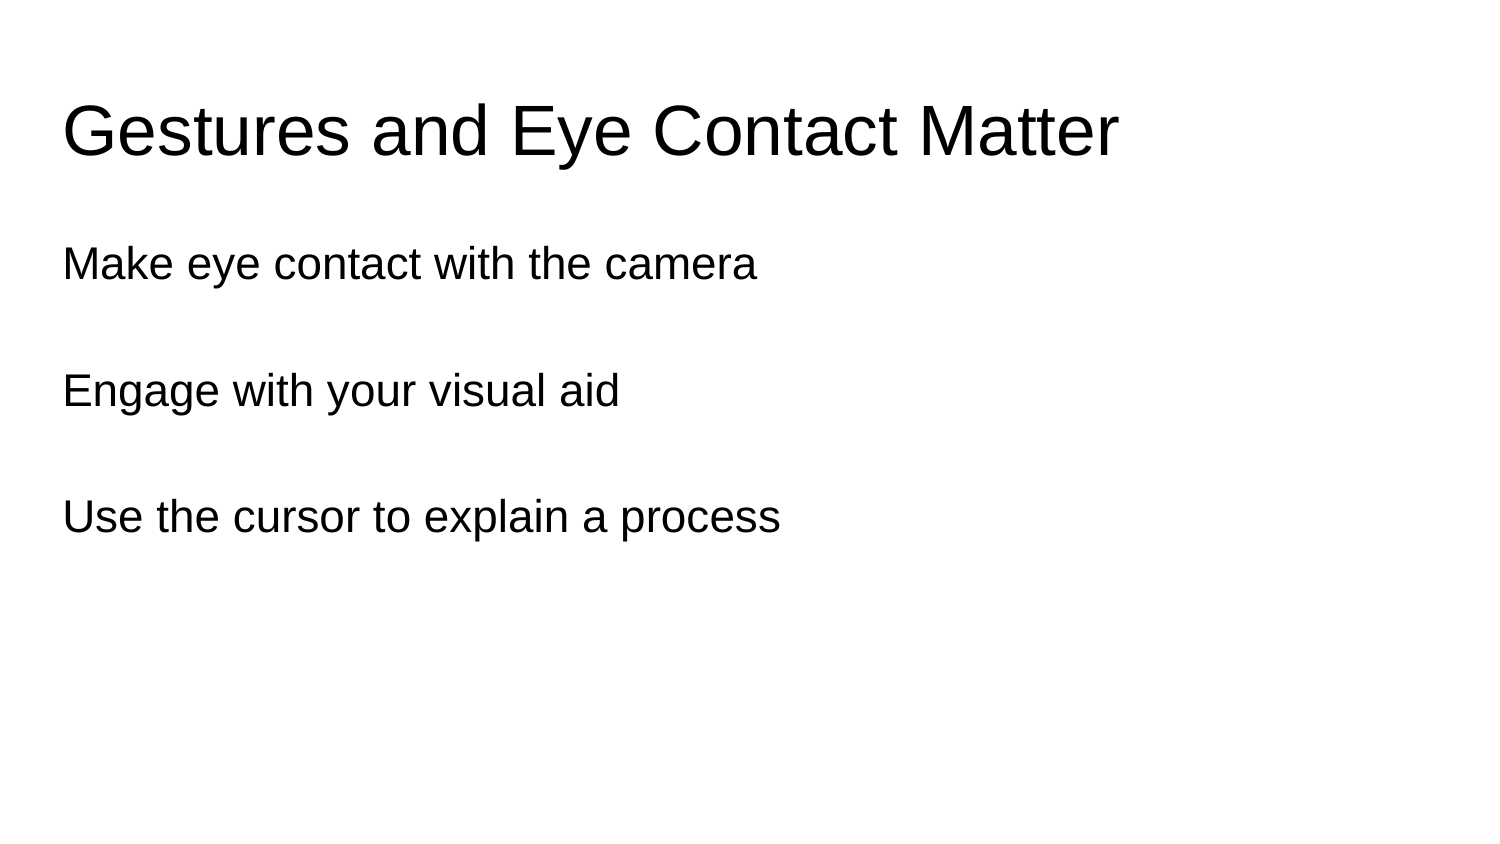

# Gestures and Eye Contact Matter
Make eye contact with the camera

Engage with your visual aid

Use the cursor to explain a process